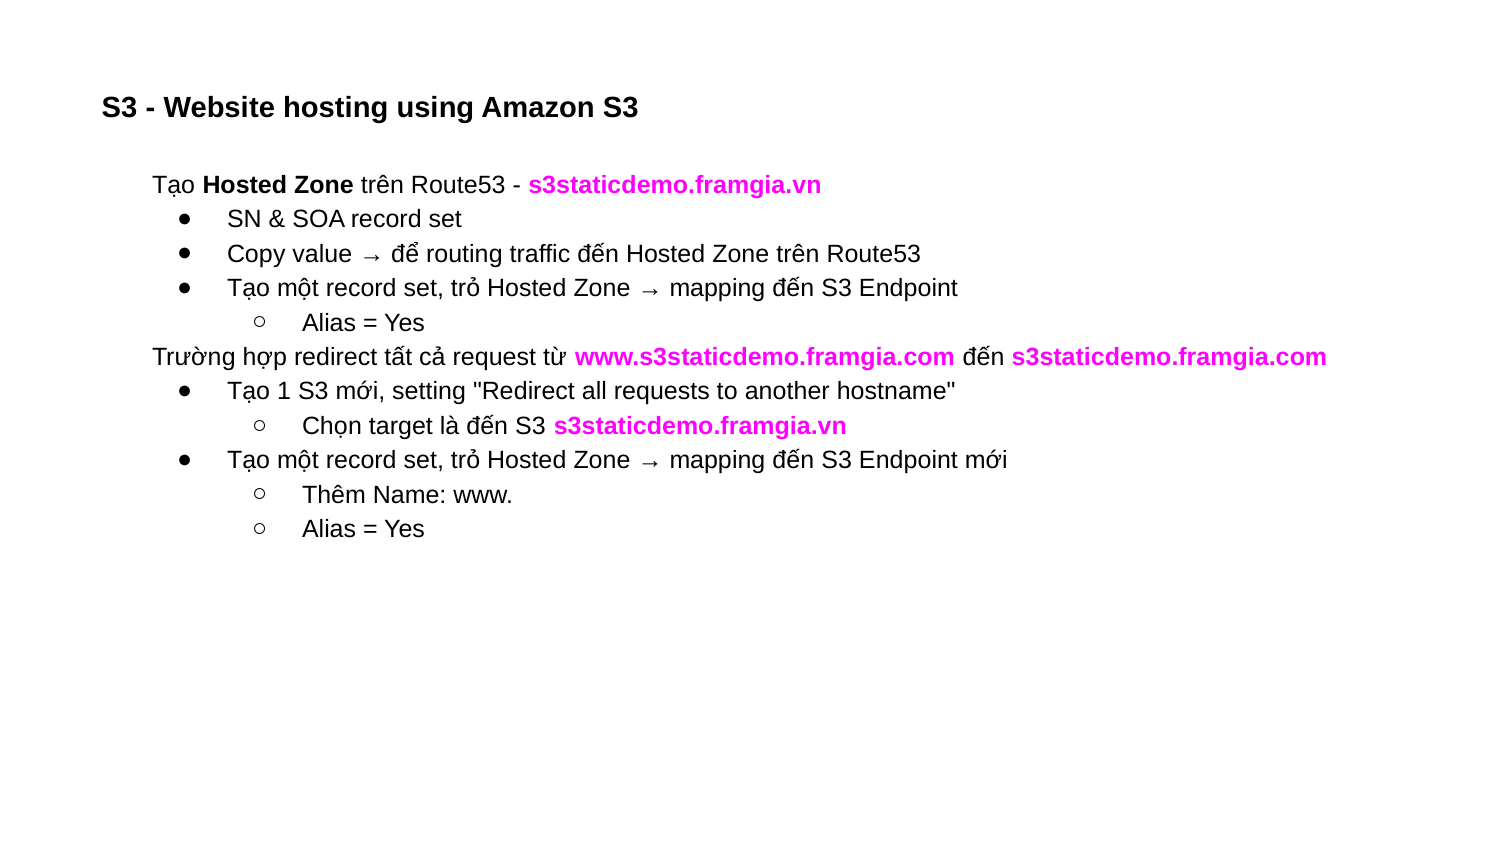

S3 - Website hosting using Amazon S3
Tạo Hosted Zone trên Route53 - s3staticdemo.framgia.vn
SN & SOA record set
Copy value → để routing traffic đến Hosted Zone trên Route53
Tạo một record set, trỏ Hosted Zone → mapping đến S3 Endpoint
Alias = Yes
Trường hợp redirect tất cả request từ www.s3staticdemo.framgia.com đến s3staticdemo.framgia.com
Tạo 1 S3 mới, setting "Redirect all requests to another hostname"
Chọn target là đến S3 s3staticdemo.framgia.vn
Tạo một record set, trỏ Hosted Zone → mapping đến S3 Endpoint mới
Thêm Name: www.
Alias = Yes